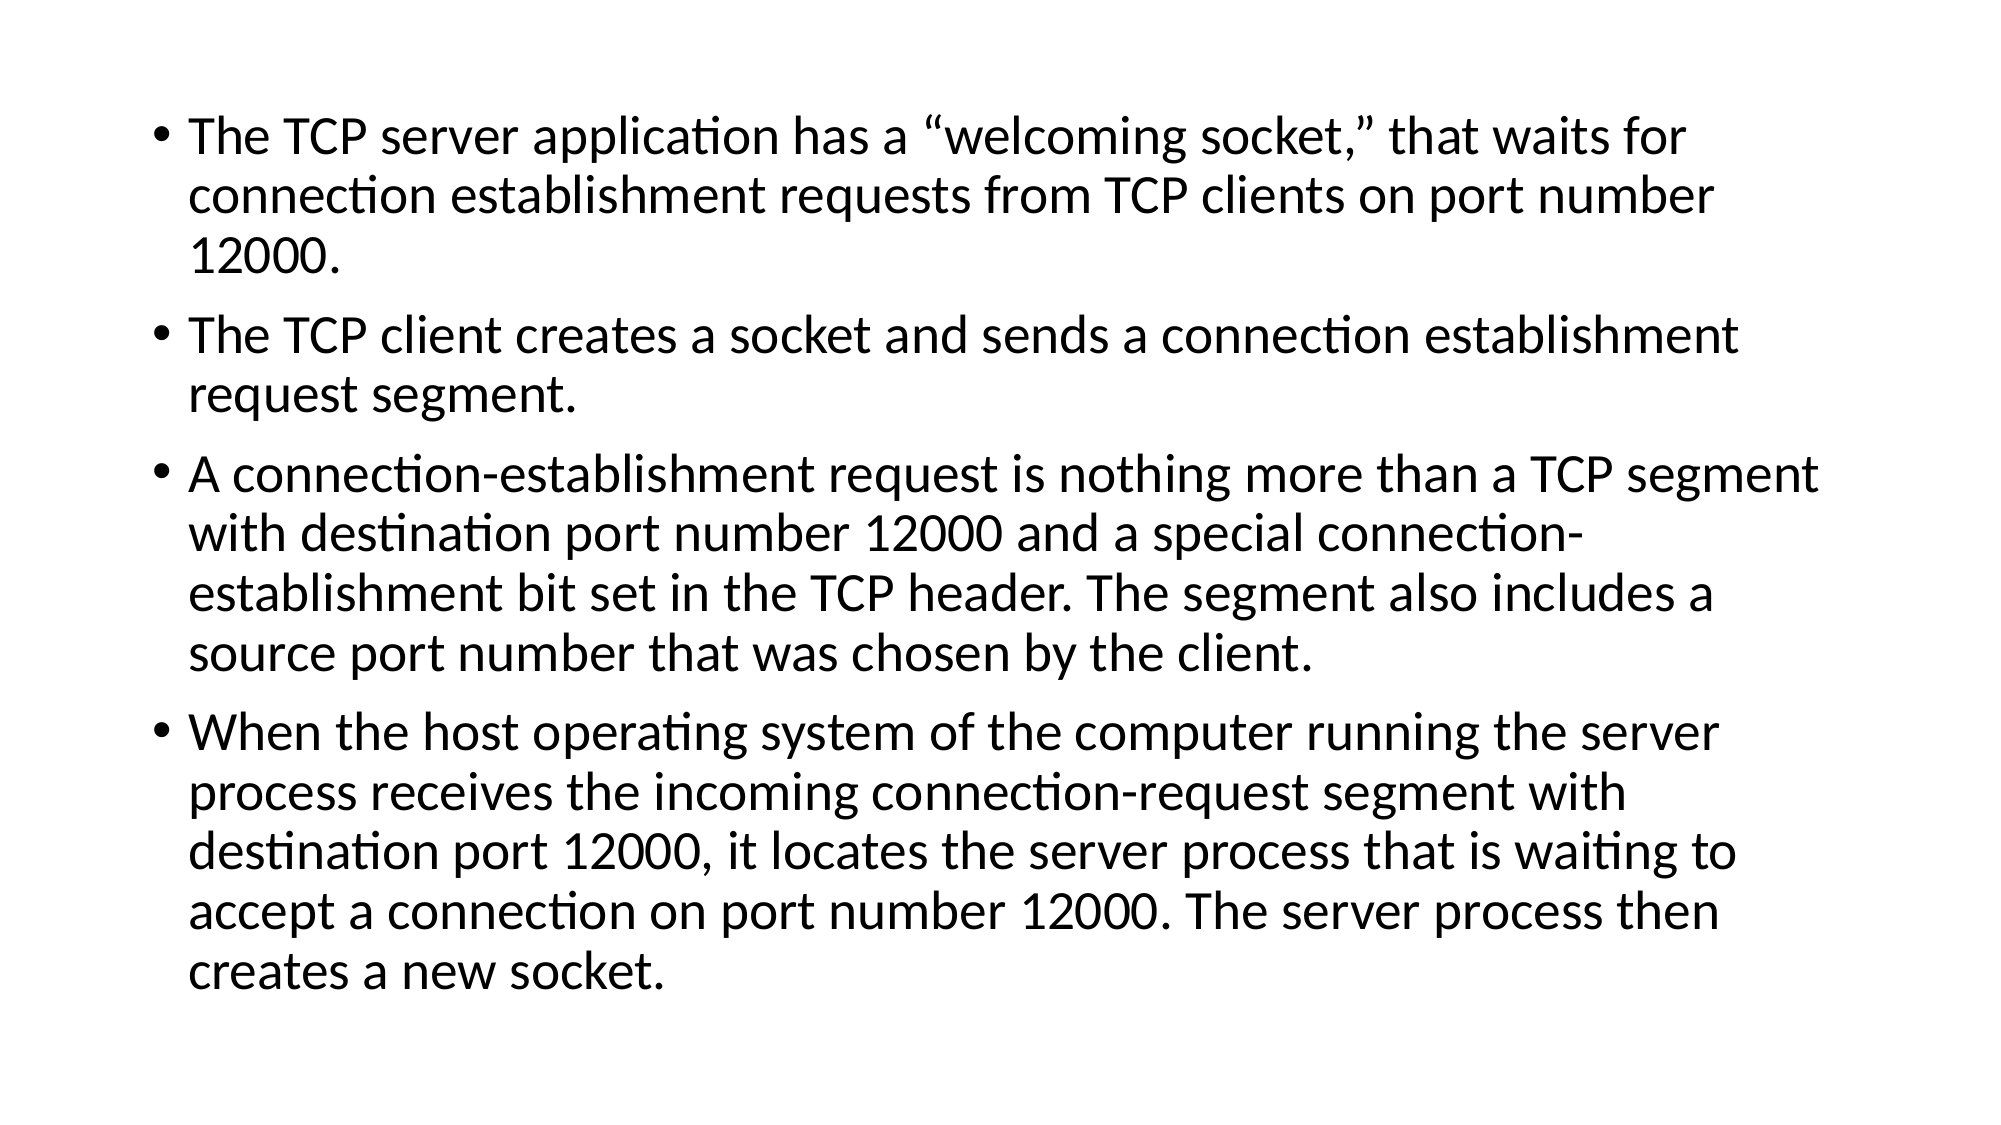

The TCP server application has a “welcoming socket,” that waits for connection establishment requests from TCP clients on port number 12000.
The TCP client creates a socket and sends a connection establishment request segment.
A connection-establishment request is nothing more than a TCP segment with destination port number 12000 and a special connection-establishment bit set in the TCP header. The segment also includes a source port number that was chosen by the client.
When the host operating system of the computer running the server process receives the incoming connection-request segment with destination port 12000, it locates the server process that is waiting to accept a connection on port number 12000. The server process then creates a new socket.